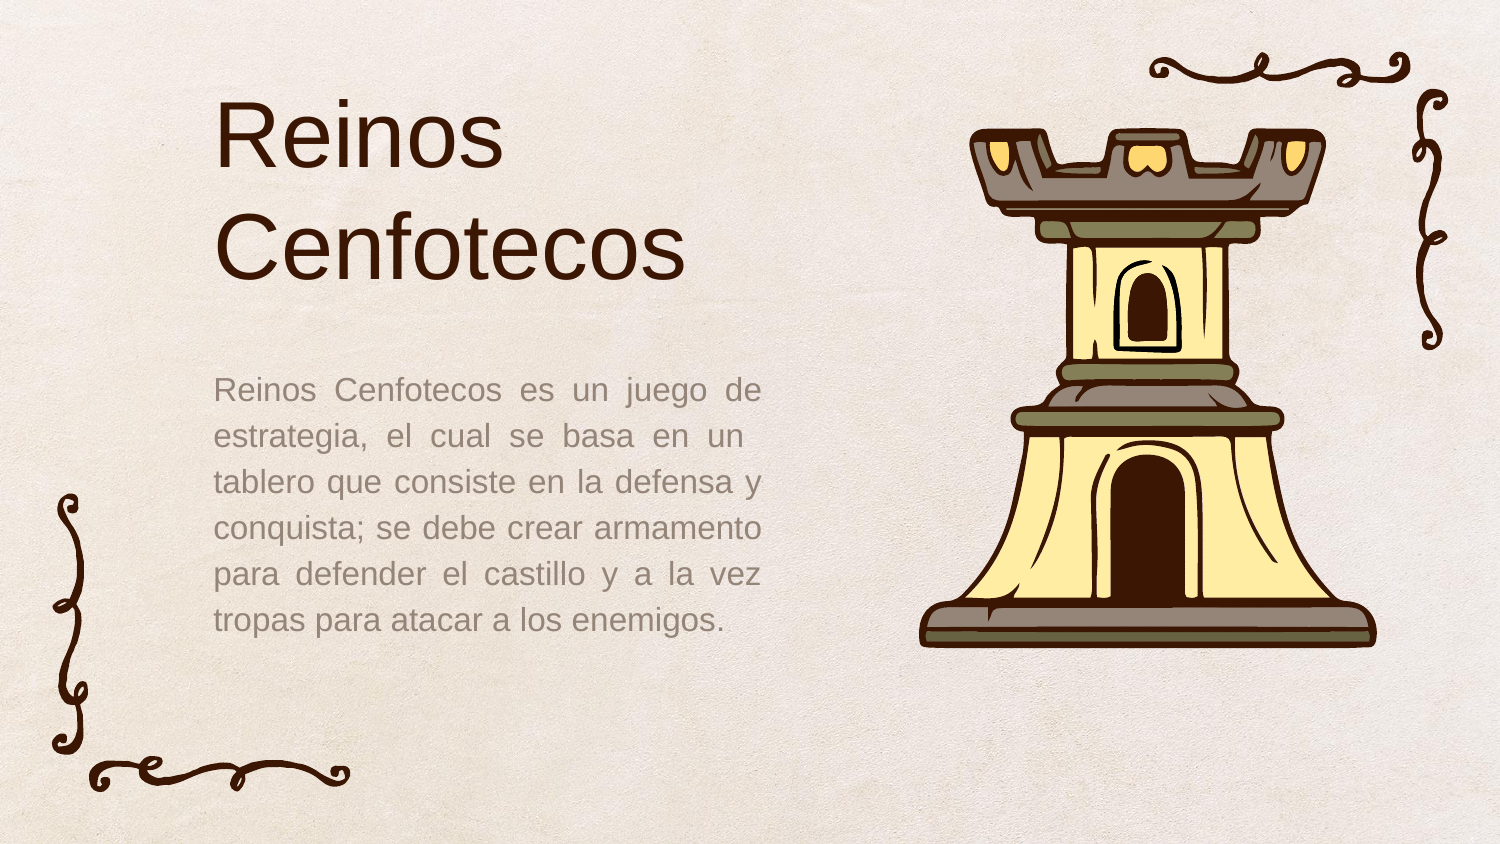

# Reinos Cenfotecos

Reinos Cenfotecos es un juego de estrategia, el cual se basa en un  tablero que consiste en la defensa y conquista; se debe crear armamento para defender el castillo y a la vez tropas para atacar a los enemigos.